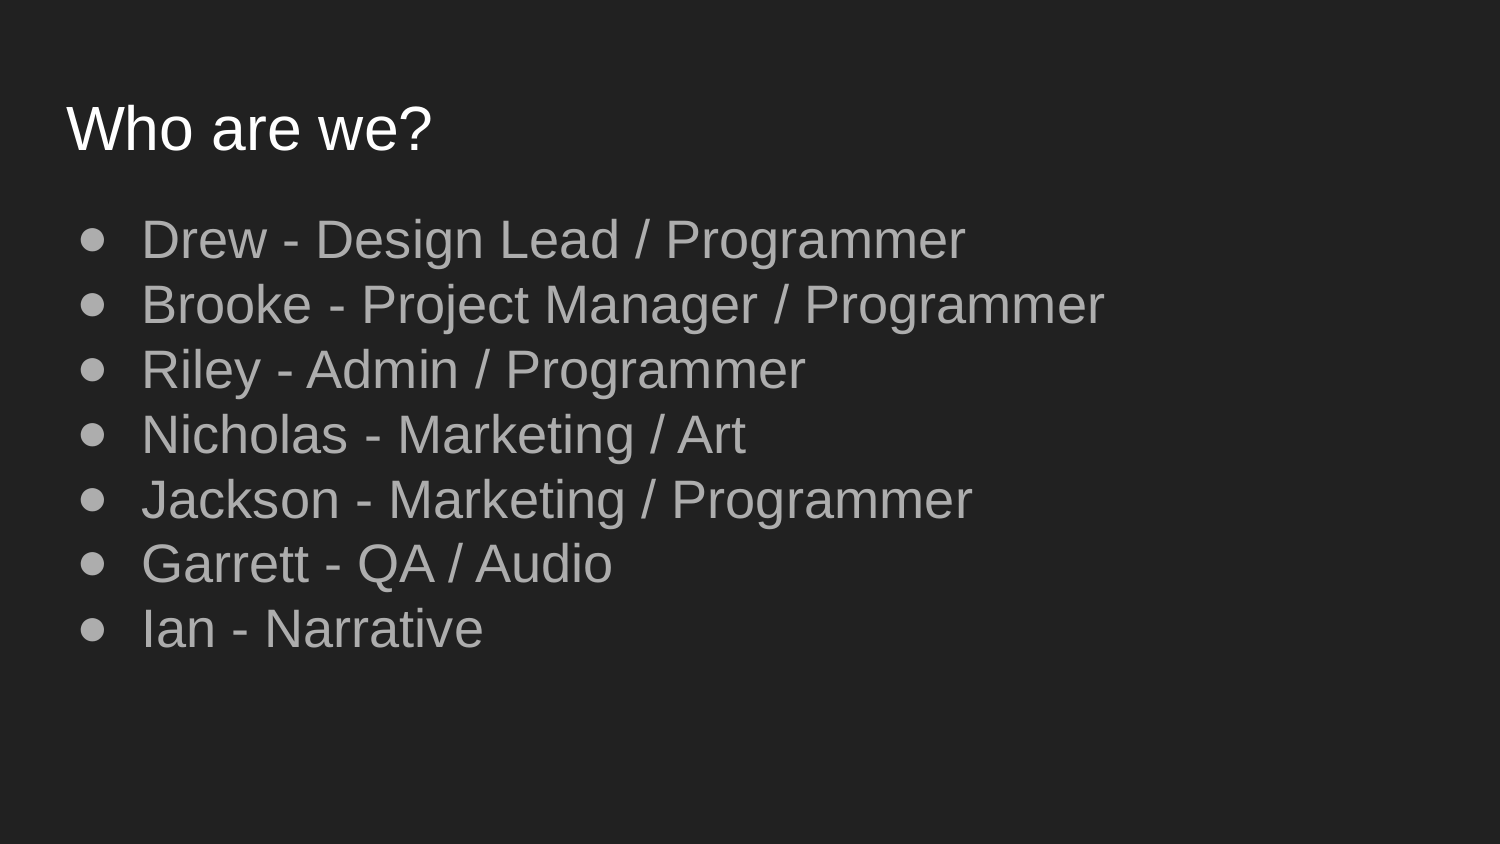

# Who are we?
Drew - Design Lead / Programmer
Brooke - Project Manager / Programmer
Riley - Admin / Programmer
Nicholas - Marketing / Art
Jackson - Marketing / Programmer
Garrett - QA / Audio
Ian - Narrative